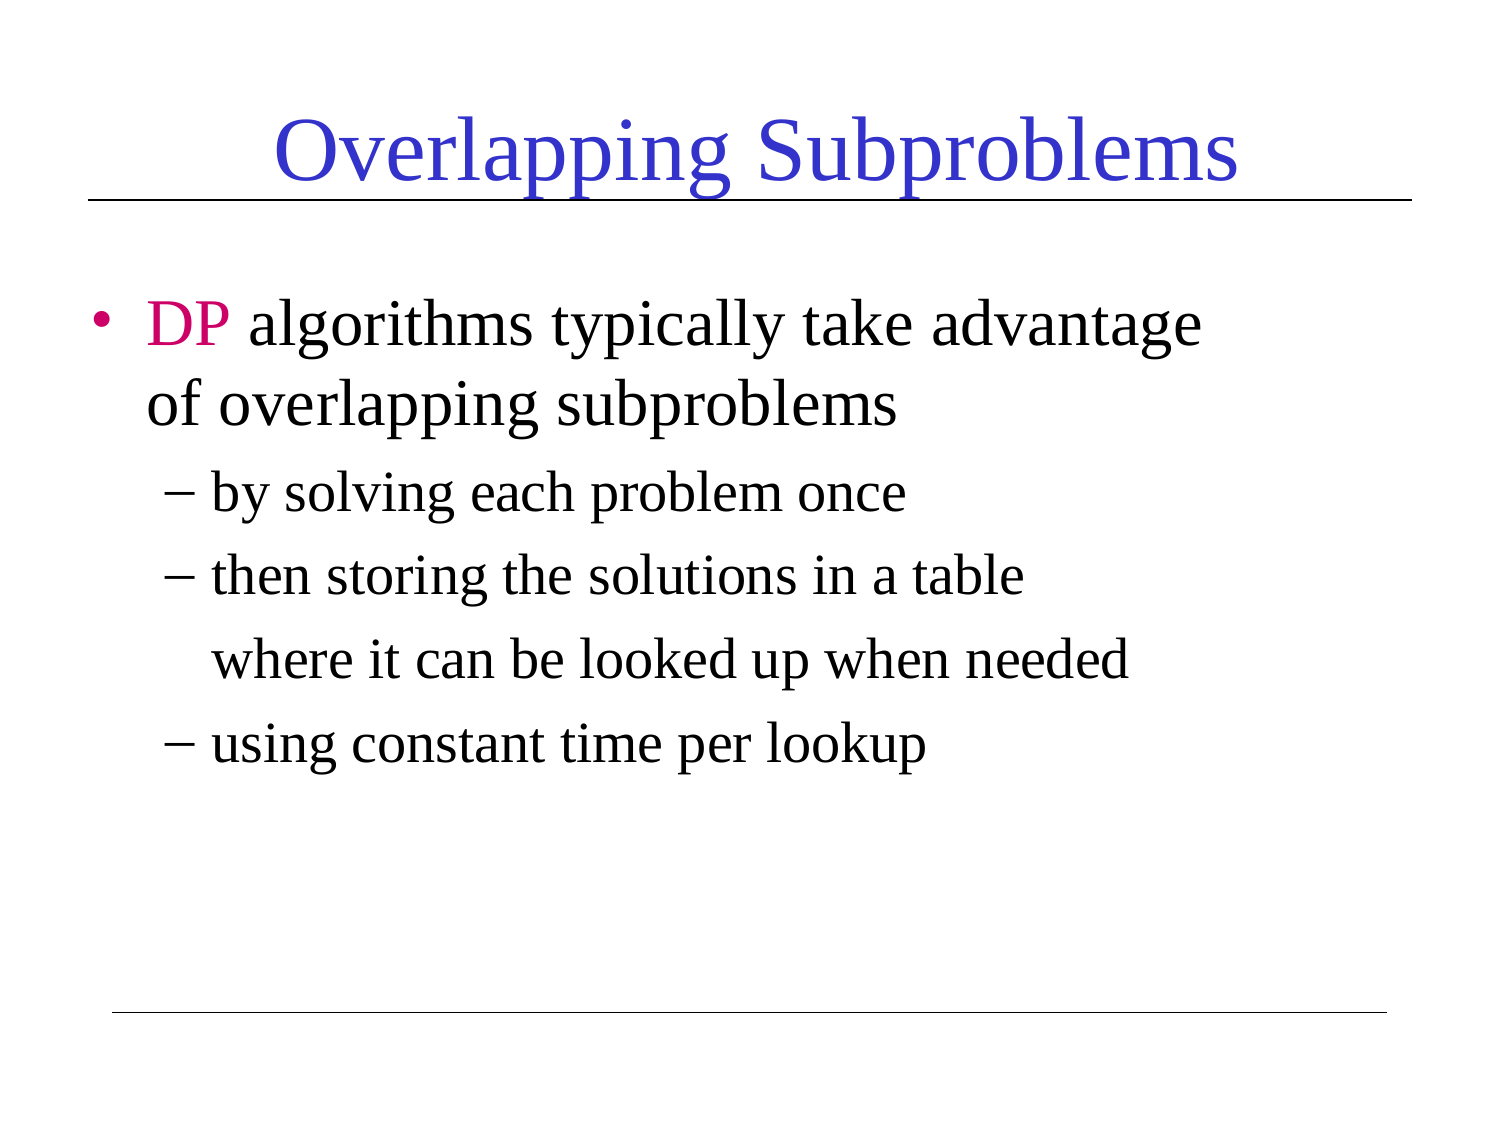

# Overlapping Subproblems

DP algorithms typically take advantage of overlapping subproblems
by solving each problem once
then storing the solutions in a table where it can be looked up when needed
using constant time per lookup